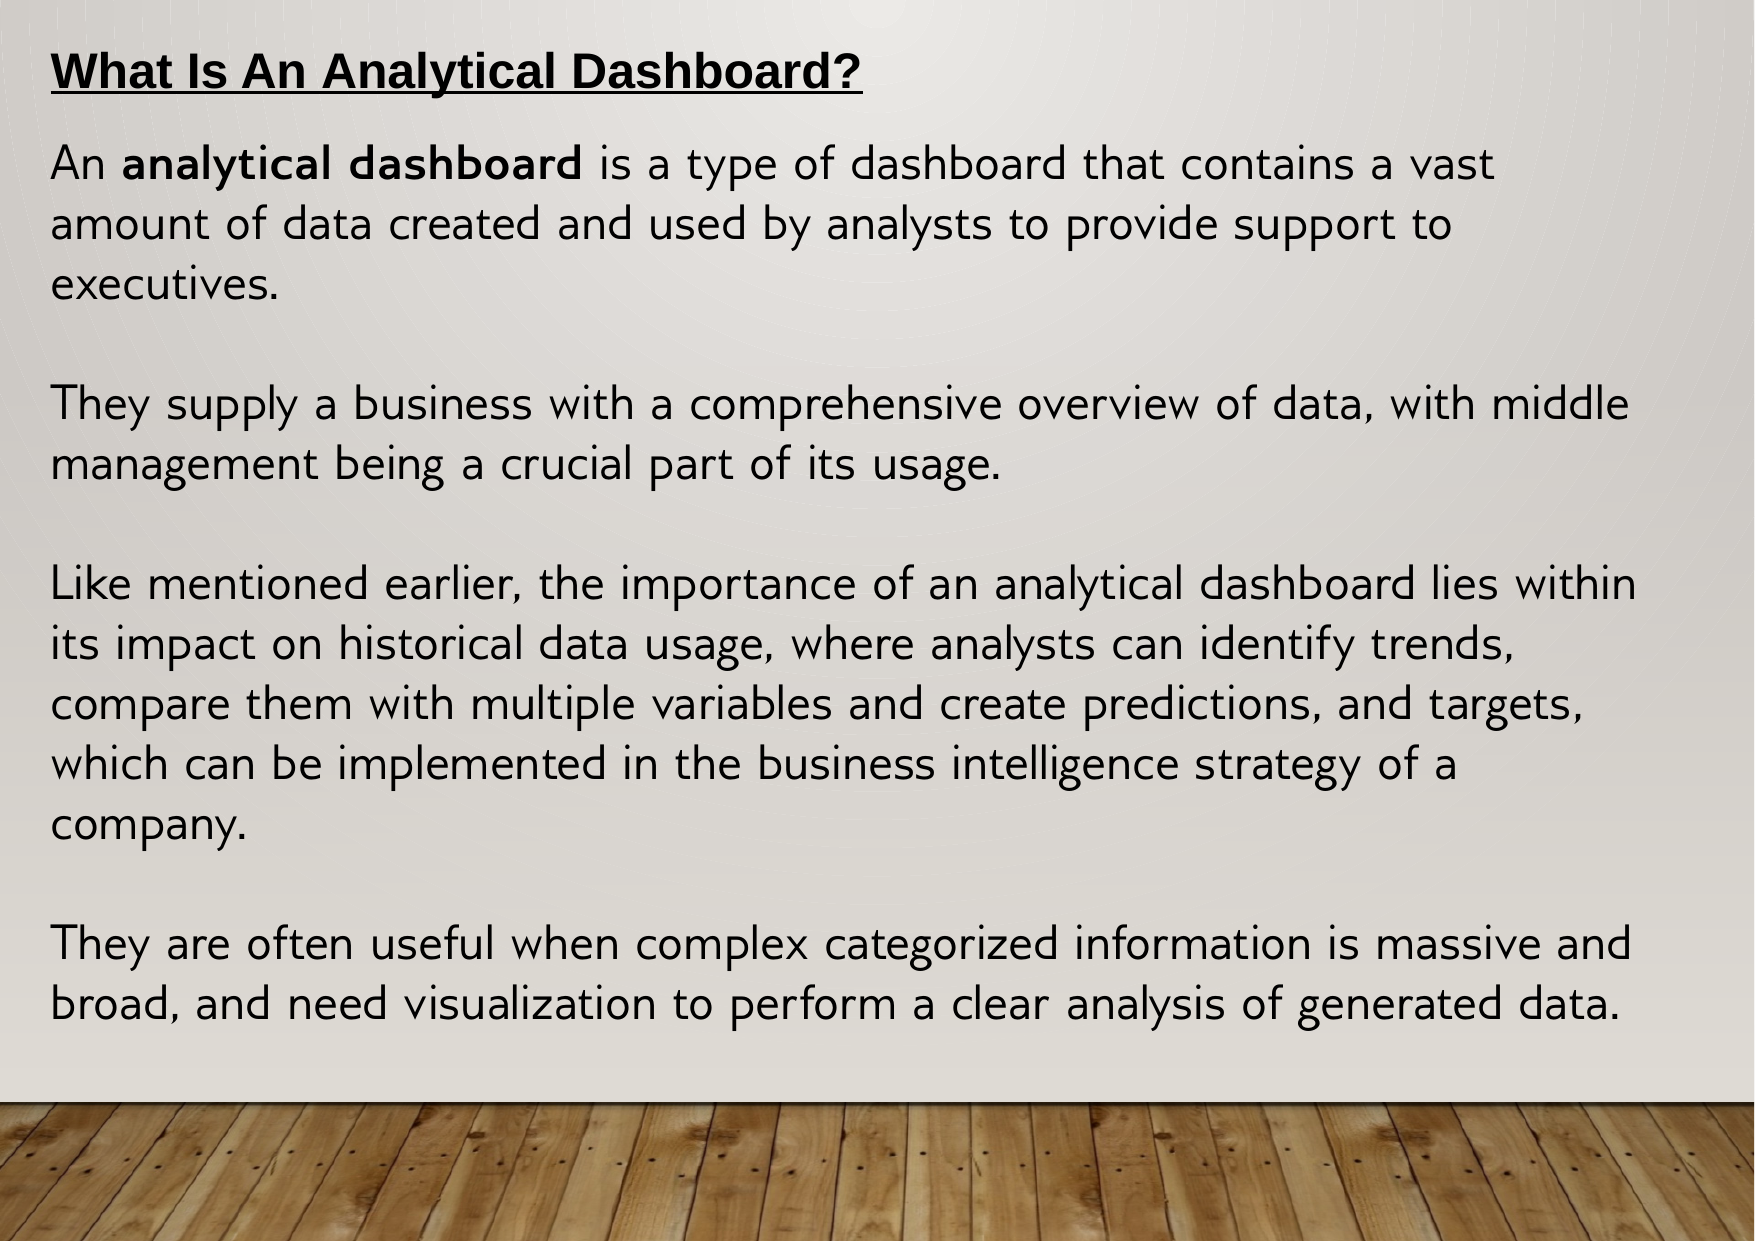

What Is An Analytical Dashboard?
An analytical dashboard is a type of dashboard that contains a vast amount of data created and used by analysts to provide support to executives.

They supply a business with a comprehensive overview of data, with middle management being a crucial part of its usage.

Like mentioned earlier, the importance of an analytical dashboard lies within its impact on historical data usage, where analysts can identify trends, compare them with multiple variables and create predictions, and targets, which can be implemented in the business intelligence strategy of a company.

They are often useful when complex categorized information is massive and broad, and need visualization to perform a clear analysis of generated data.